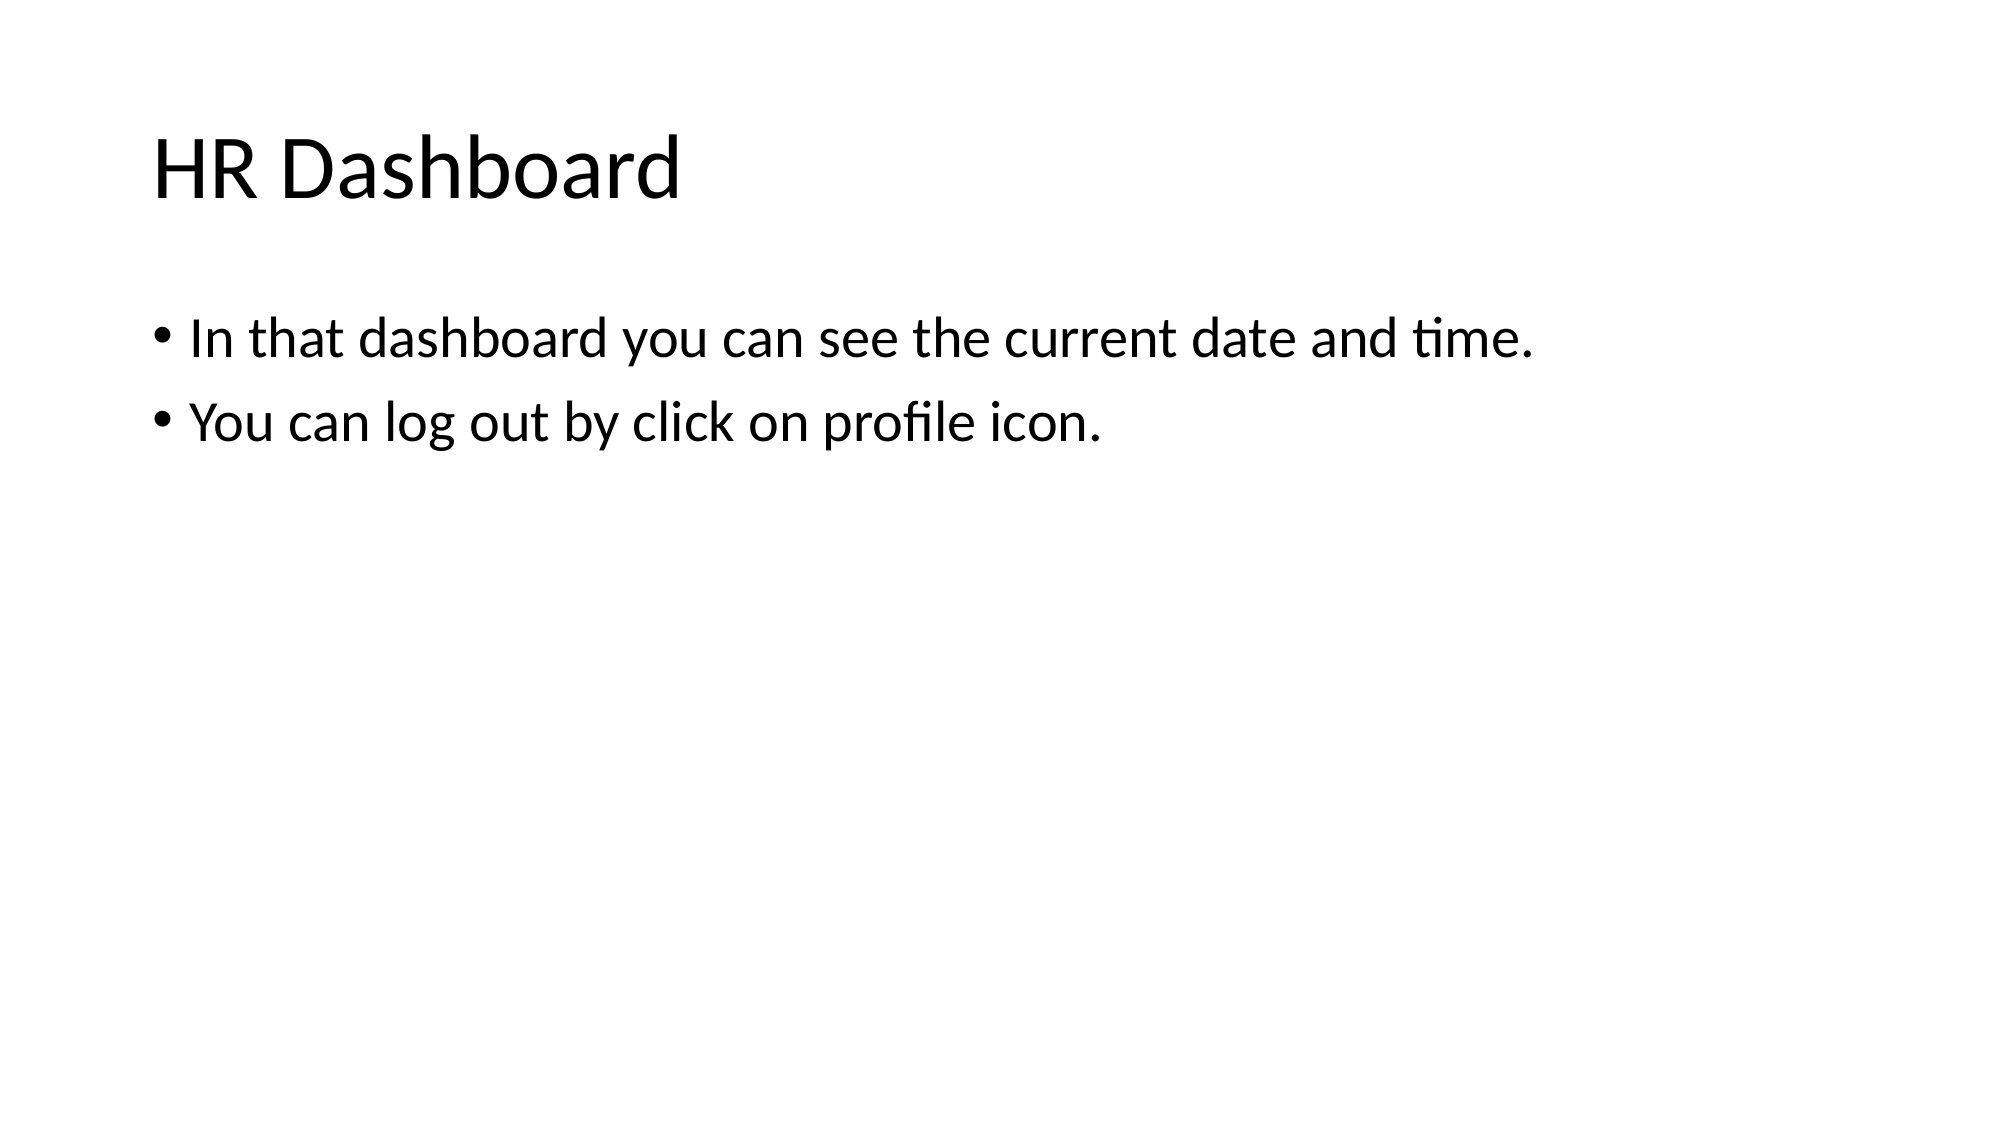

# HR Dashboard
In that dashboard you can see the current date and time.
You can log out by click on profile icon.